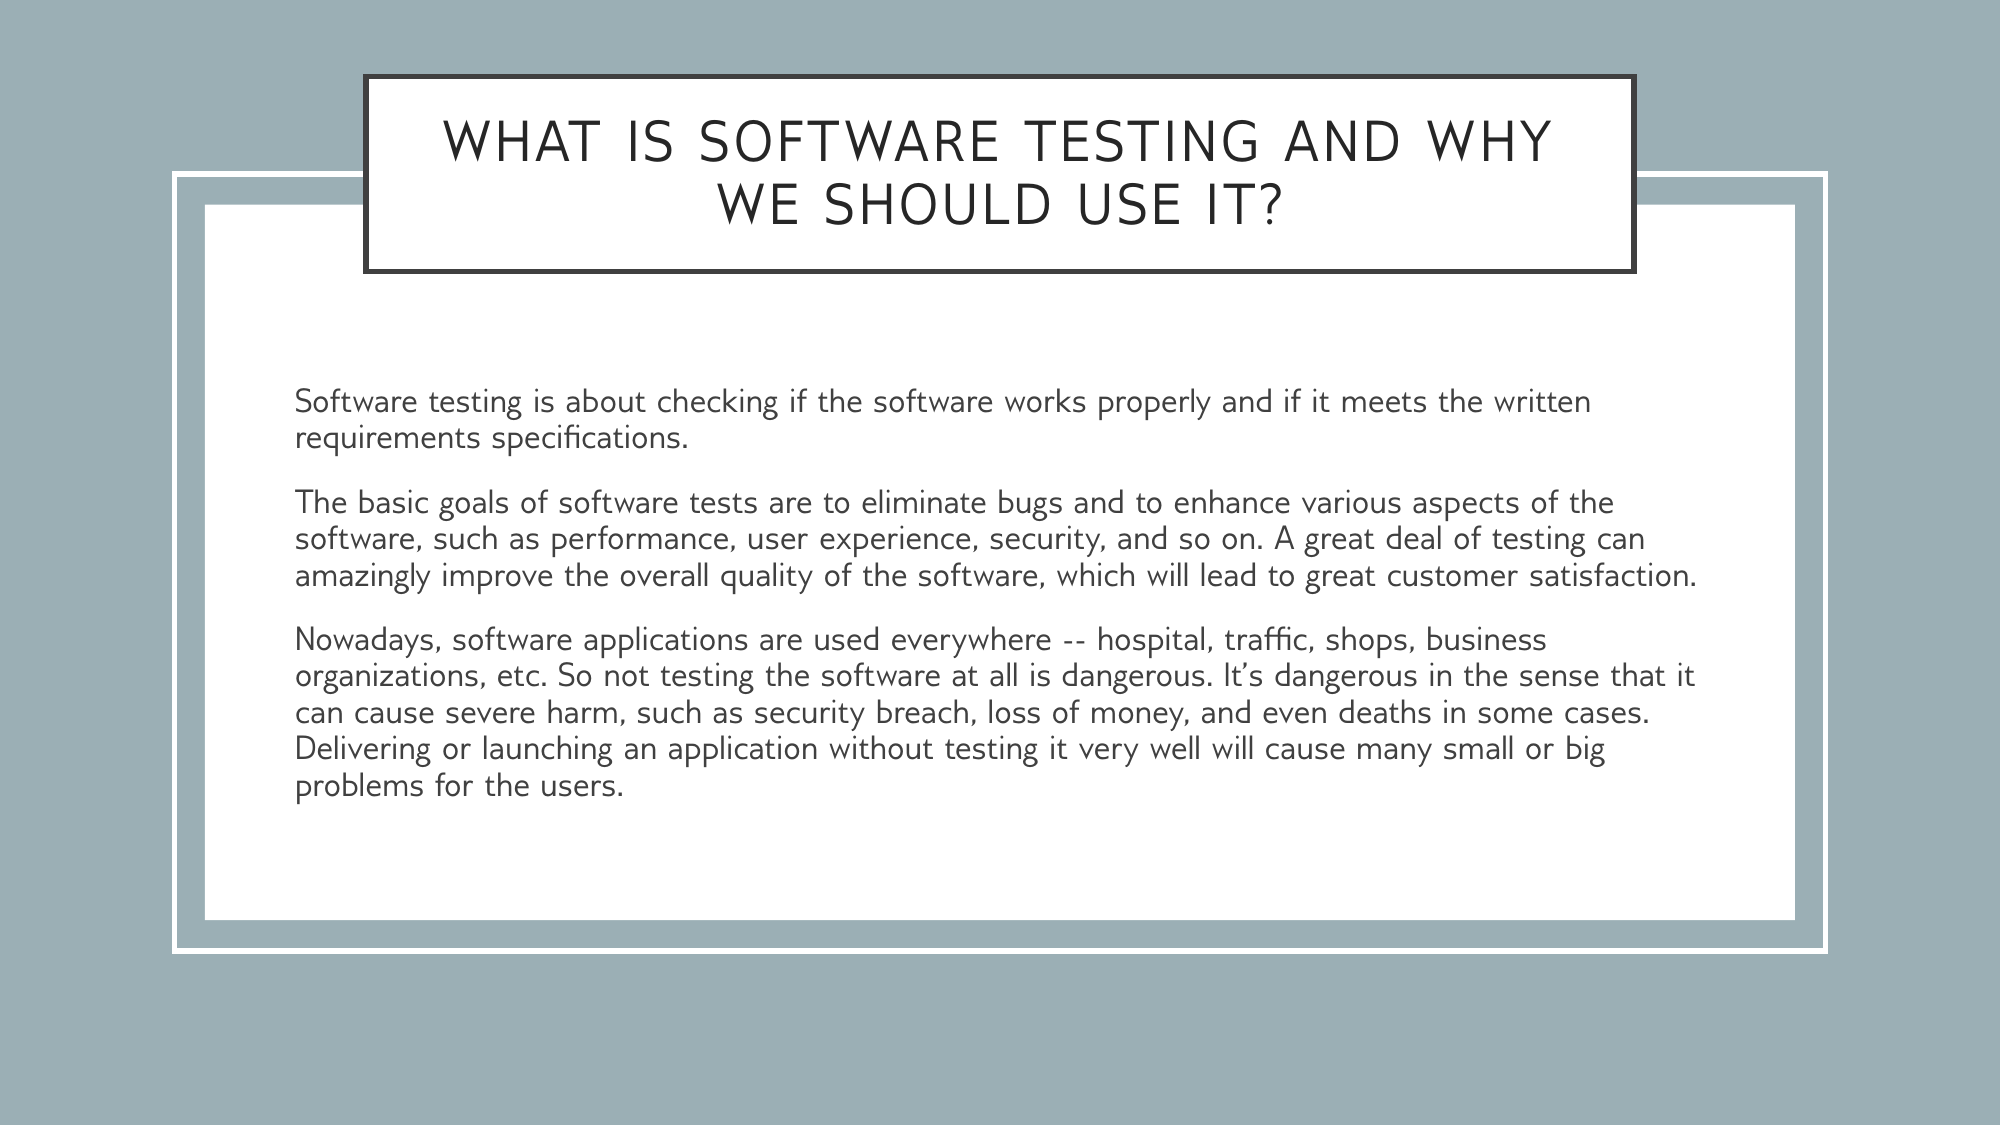

# What is software testing and why we should use it?

Software testing is about checking if the software works properly and if it meets the written requirements specifications.
The basic goals of software tests are to eliminate bugs and to enhance various aspects of the software, such as performance, user experience, security, and so on. A great deal of testing can amazingly improve the overall quality of the software, which will lead to great customer satisfaction.
Nowadays, software applications are used everywhere -- hospital, traffic, shops, business organizations, etc. So not testing the software at all is dangerous. It’s dangerous in the sense that it can cause severe harm, such as security breach, loss of money, and even deaths in some cases. Delivering or launching an application without testing it very well will cause many small or big problems for the users.